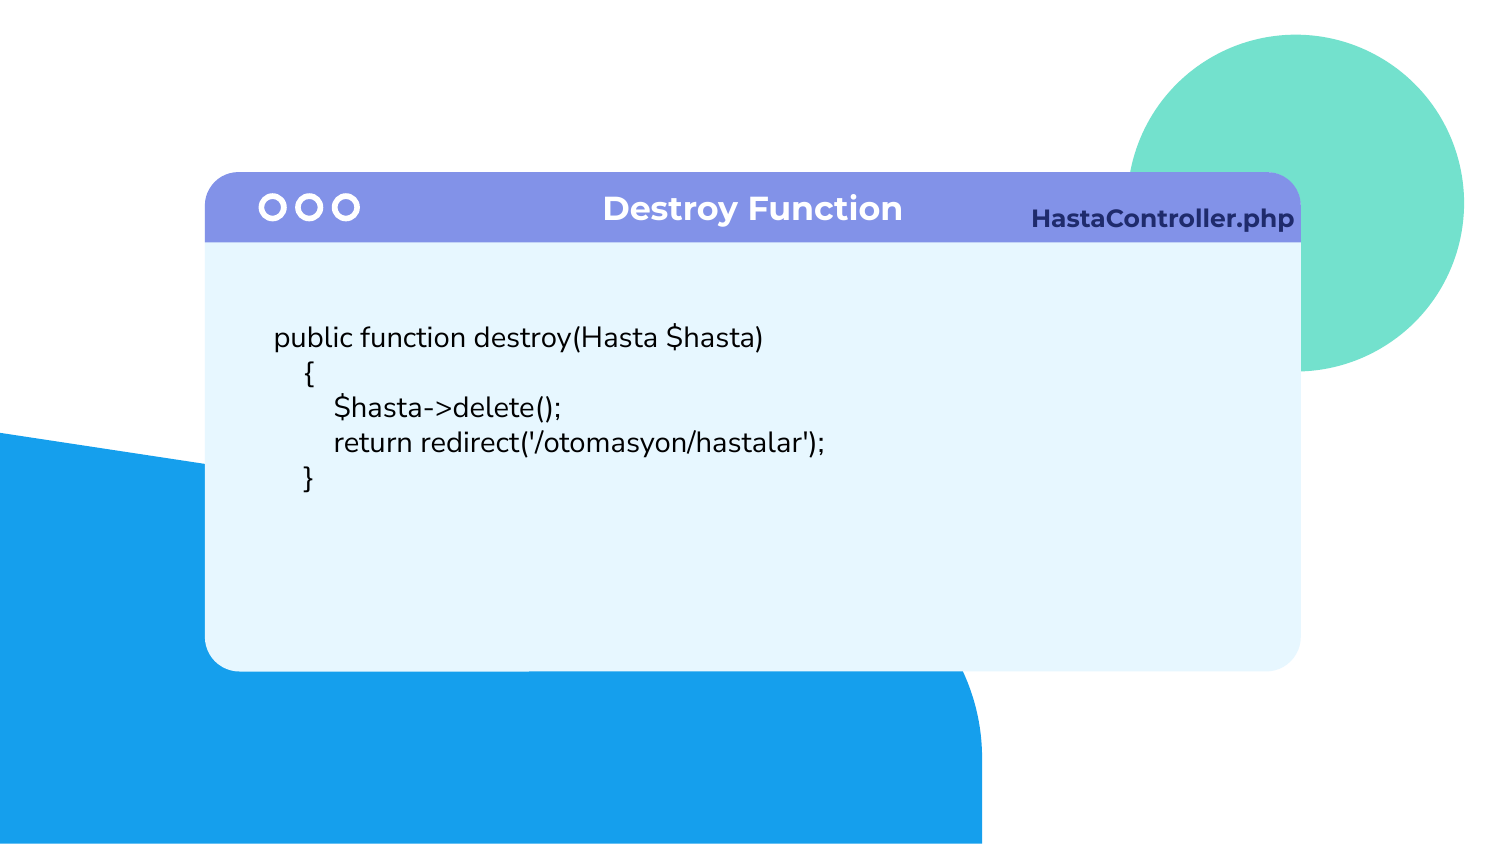

Destroy Function

# HastaController.php
public function destroy(Hasta $hasta)
    {
        $hasta->delete();
        return redirect('/otomasyon/hastalar');
    }